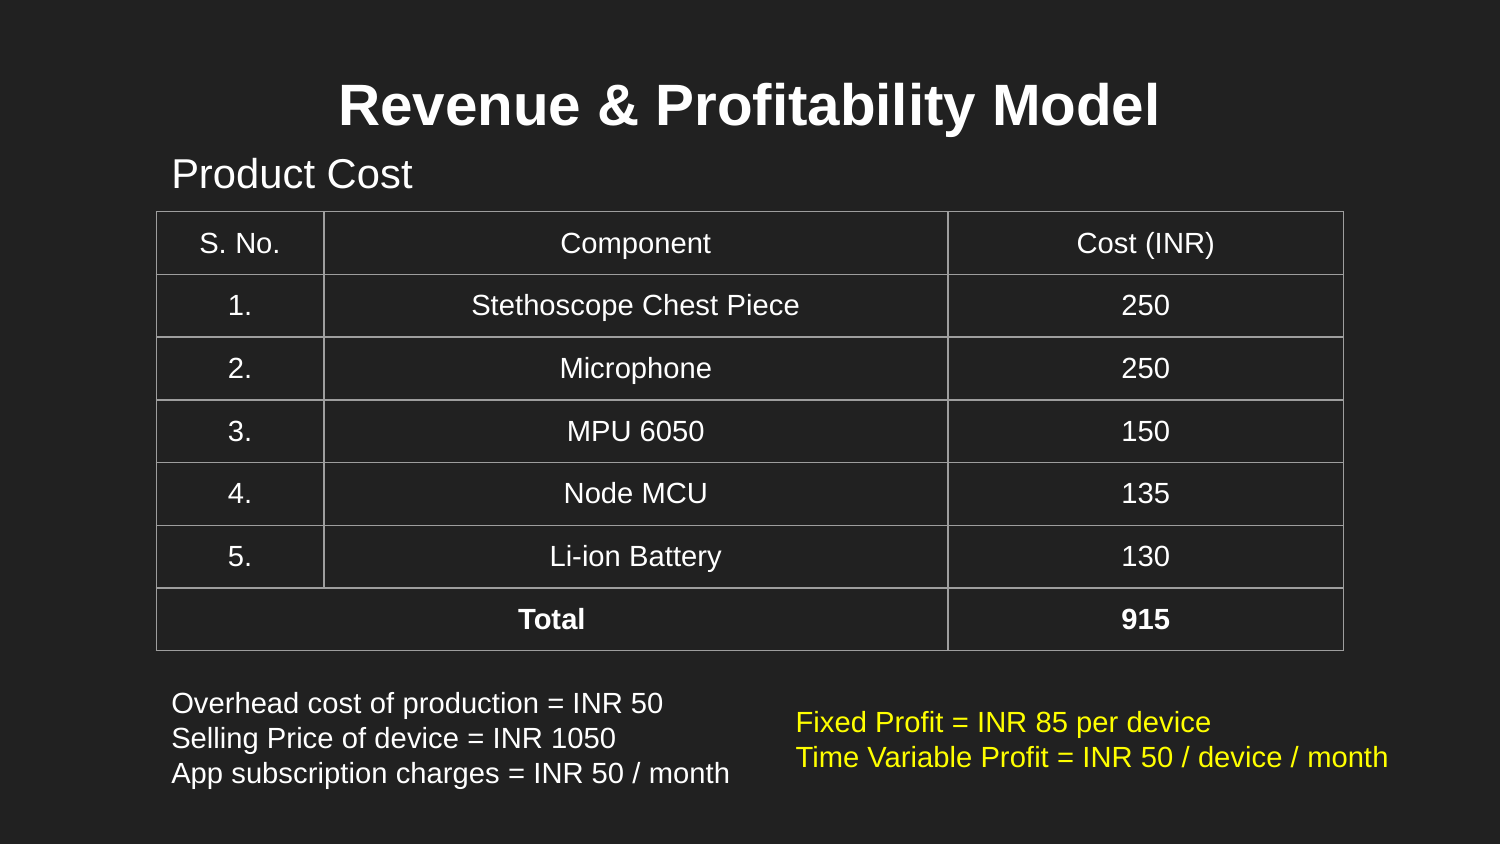

# Revenue & Profitability Model
Product Cost
| S. No. | Component | Cost (INR) |
| --- | --- | --- |
| 1. | Stethoscope Chest Piece | 250 |
| 2. | Microphone | 250 |
| 3. | MPU 6050 | 150 |
| 4. | Node MCU | 135 |
| 5. | Li-ion Battery | 130 |
| Total |  | 915 |
Overhead cost of production = INR 50
Selling Price of device = INR 1050
App subscription charges = INR 50 / month
Fixed Profit = INR 85 per device
Time Variable Profit = INR 50 / device / month